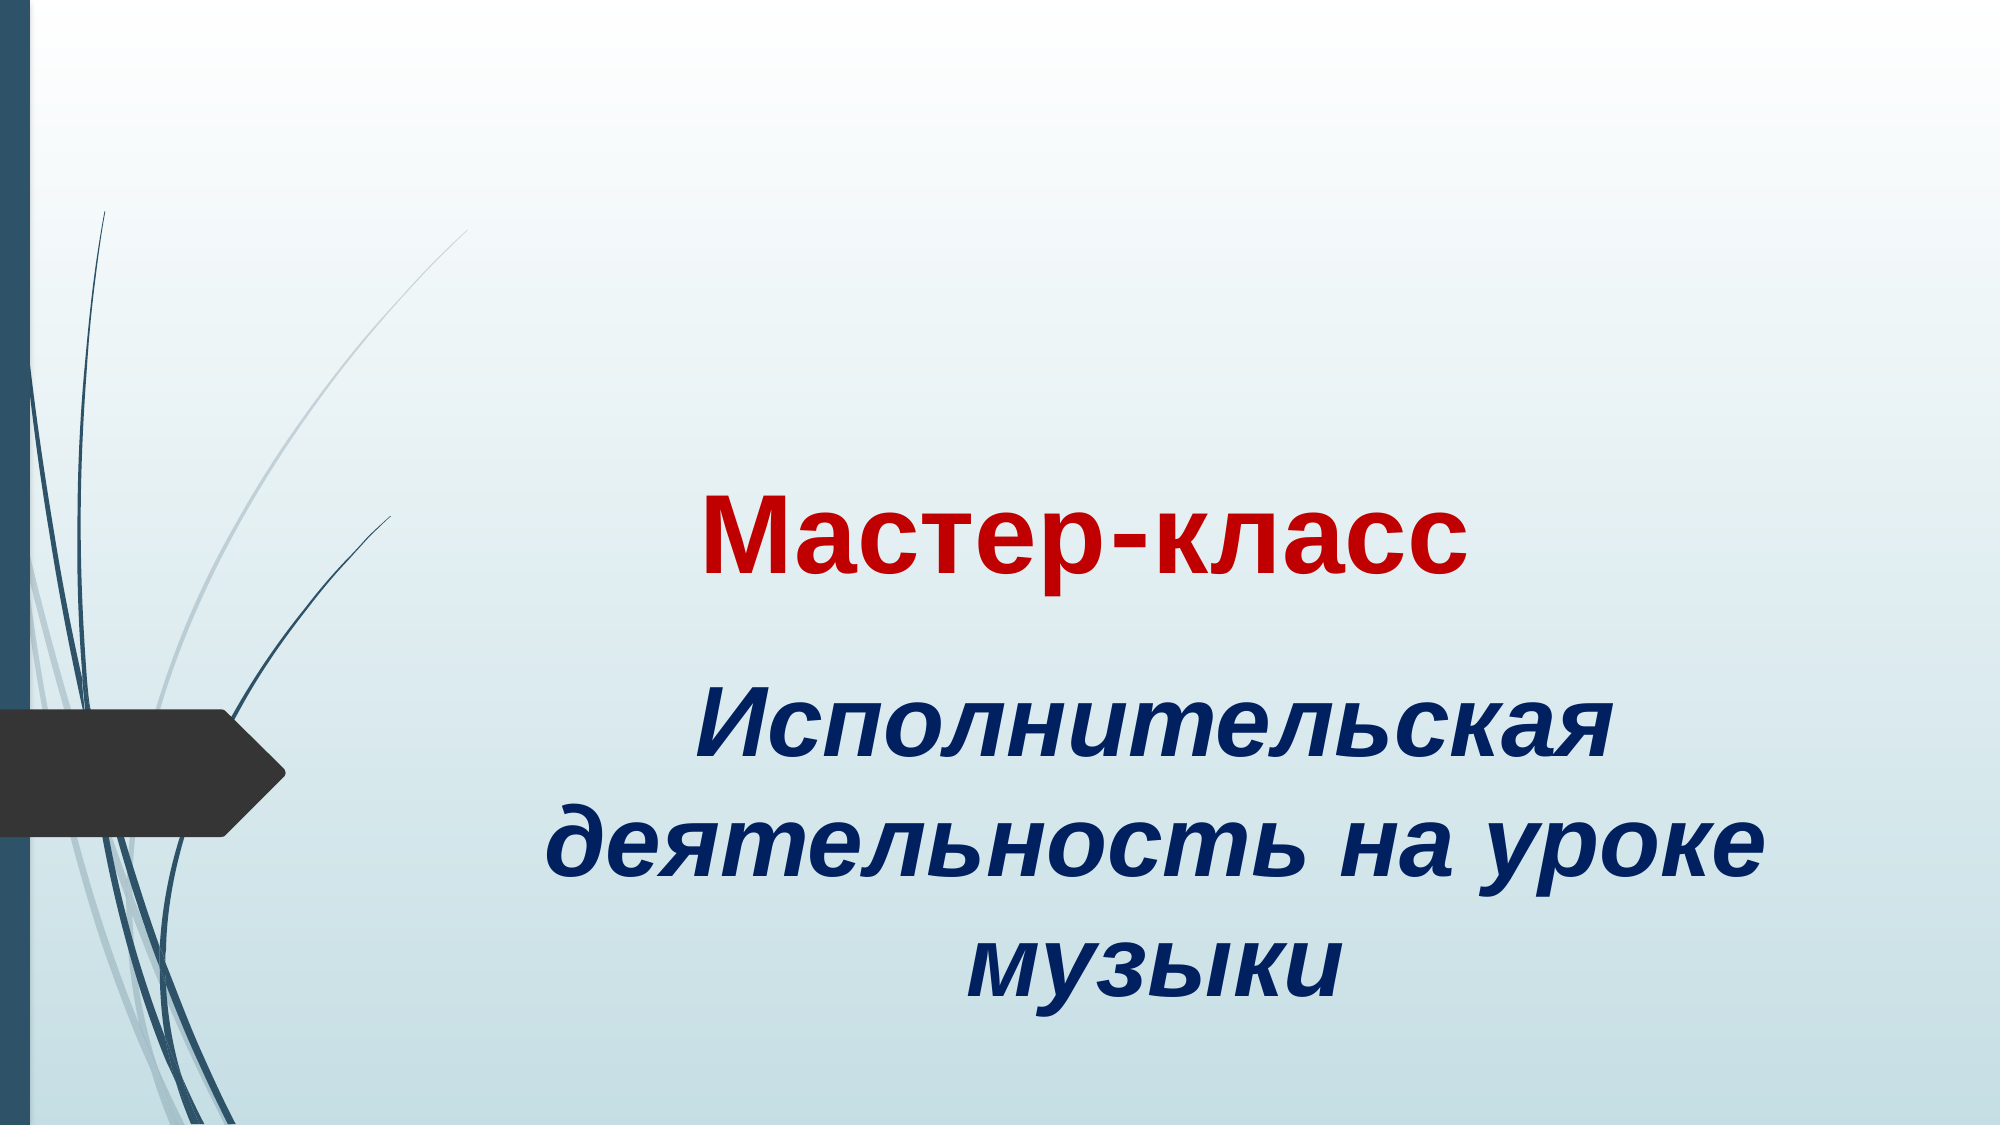

# Мастер-класс
Исполнительская деятельность на уроке музыки